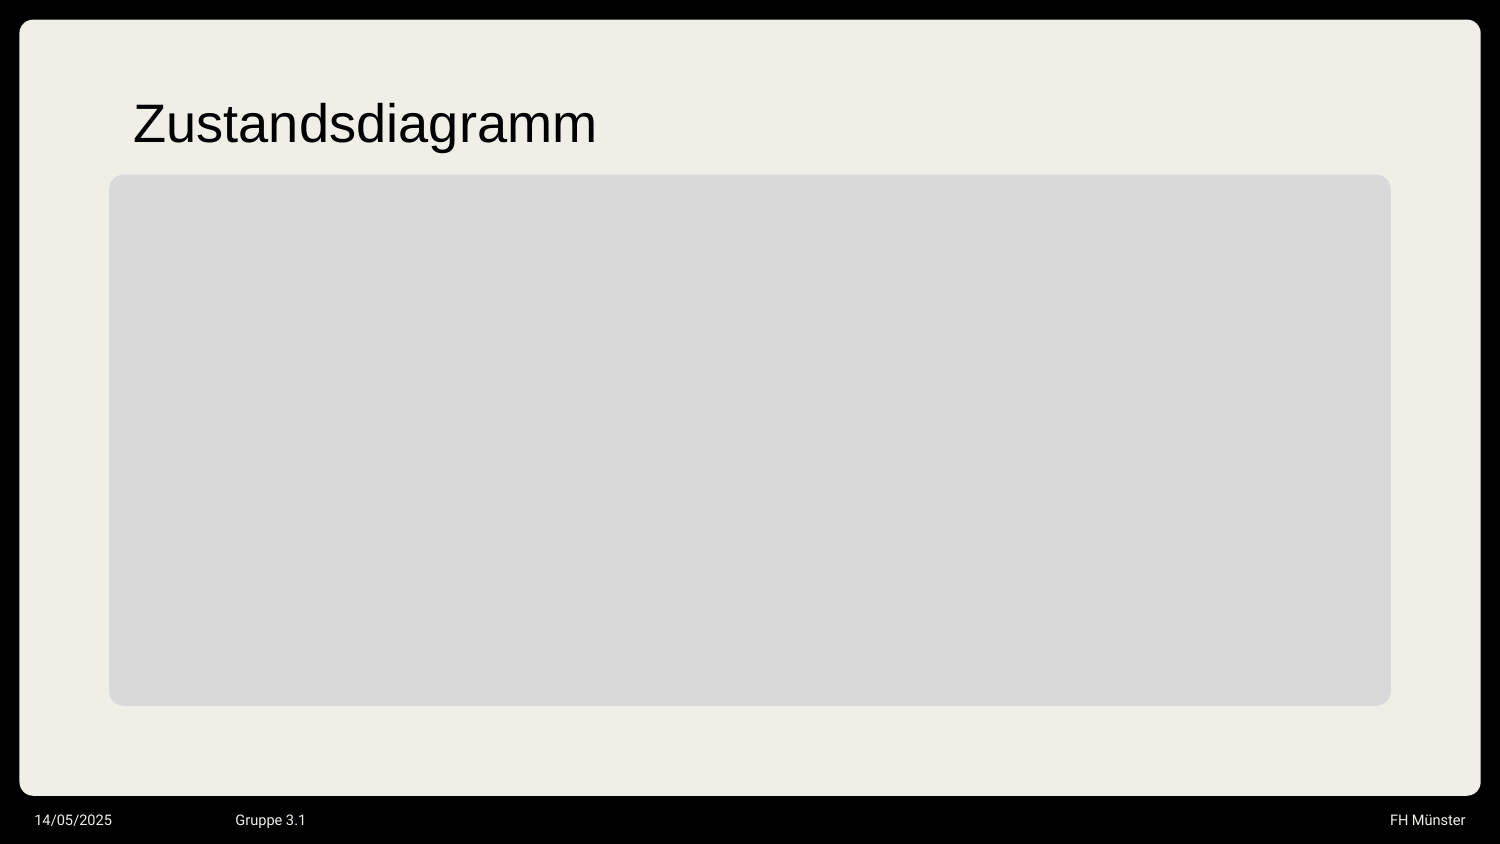

# Zustandsdiagramm

14/05/2025
Gruppe 3.1
FH Münster